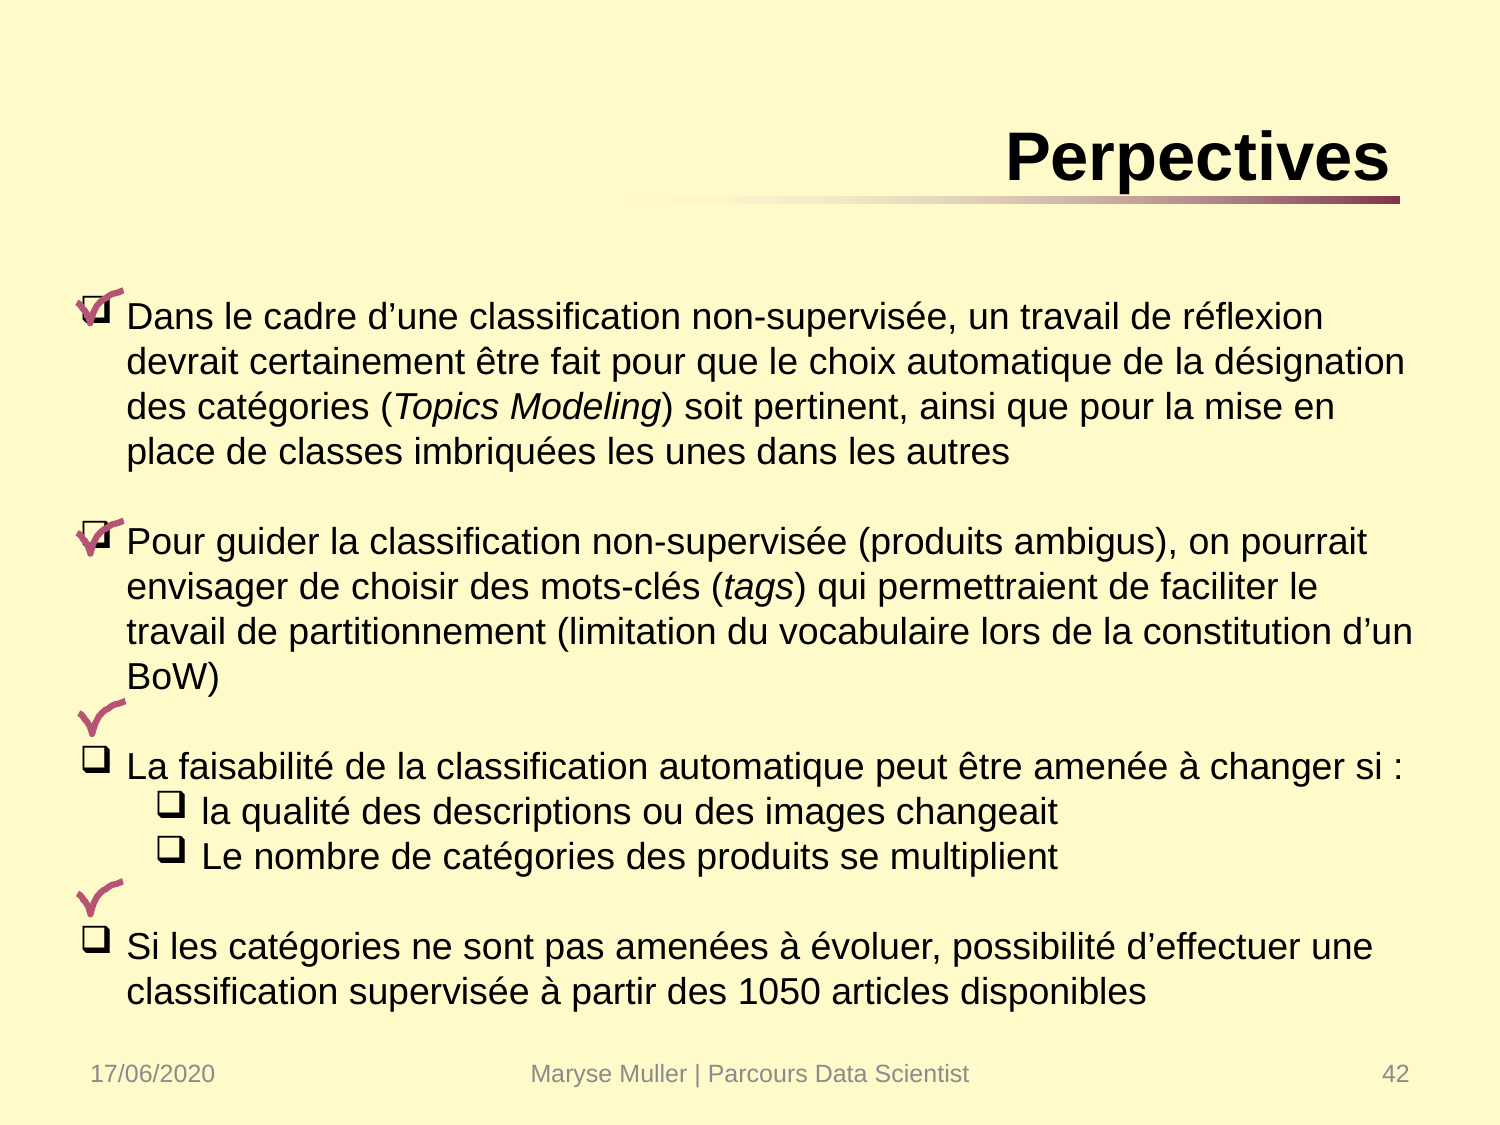

# Perpectives

Dans le cadre d’une classification non-supervisée, un travail de réflexion devrait certainement être fait pour que le choix automatique de la désignation des catégories (Topics Modeling) soit pertinent, ainsi que pour la mise en place de classes imbriquées les unes dans les autres

Pour guider la classification non-supervisée (produits ambigus), on pourrait envisager de choisir des mots-clés (tags) qui permettraient de faciliter le travail de partitionnement (limitation du vocabulaire lors de la constitution d’un BoW)

La faisabilité de la classification automatique peut être amenée à changer si :
la qualité des descriptions ou des images changeait
Le nombre de catégories des produits se multiplient

Si les catégories ne sont pas amenées à évoluer, possibilité d’effectuer une classification supervisée à partir des 1050 articles disponibles

17/06/2020
Maryse Muller | Parcours Data Scientist
42